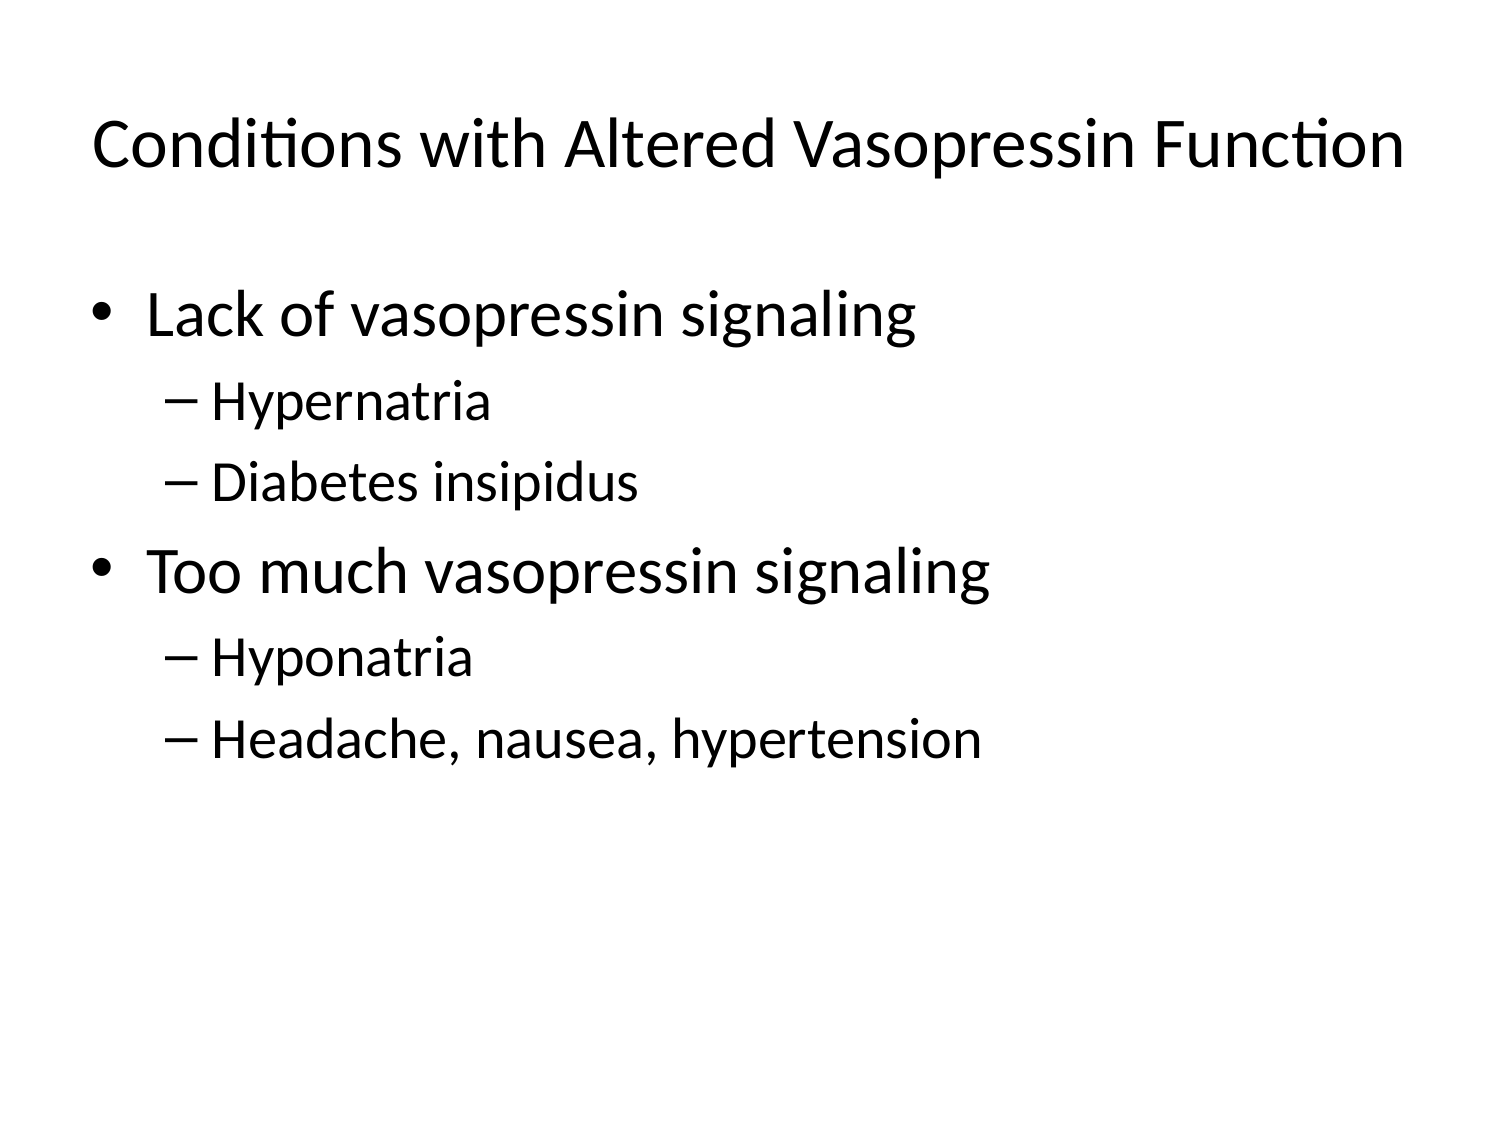

# Conditions with Altered Vasopressin Function
Lack of vasopressin signaling
Hypernatria
Diabetes insipidus
Too much vasopressin signaling
Hyponatria
Headache, nausea, hypertension